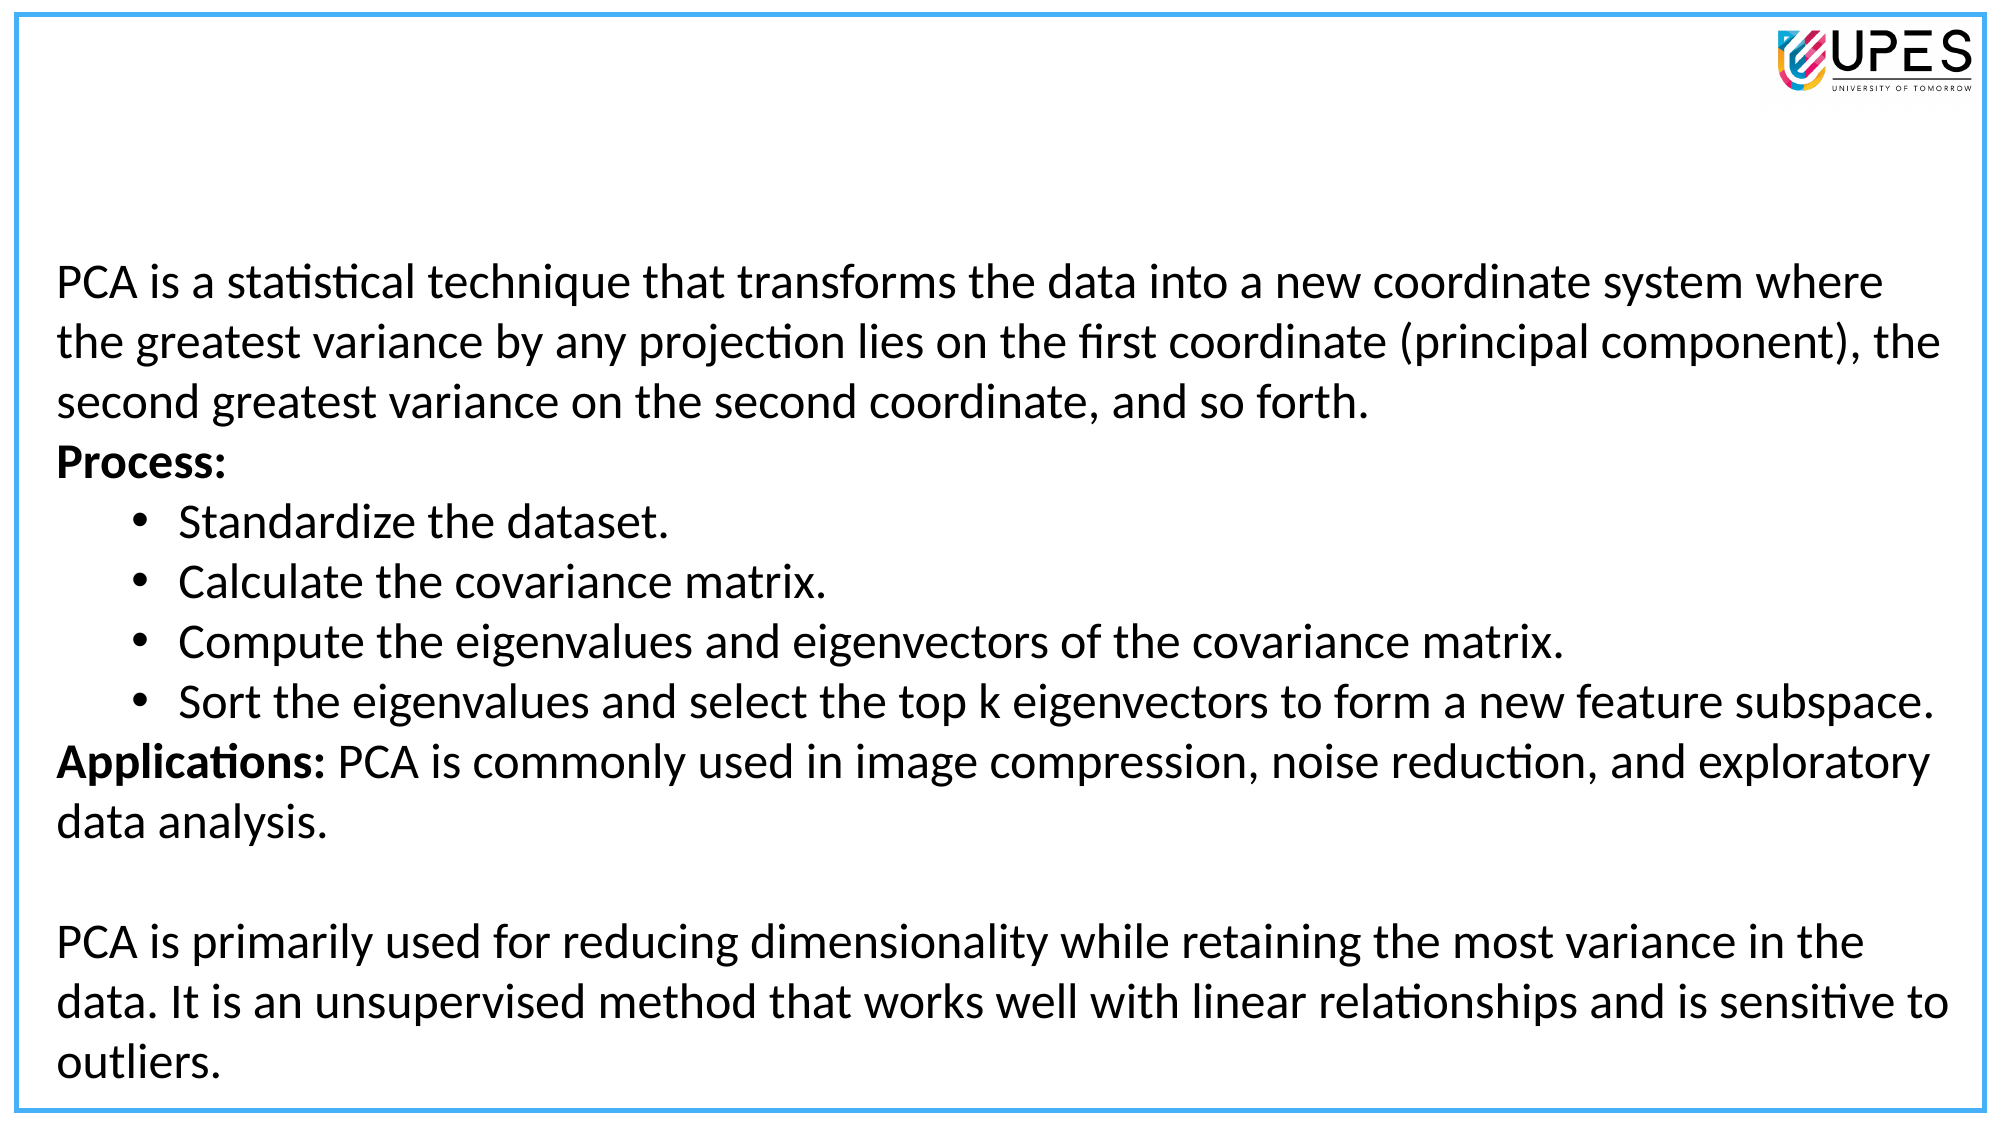

# . Principal Component Analysis (PCA)
78
PCA is a statistical technique that transforms the data into a new coordinate system where the greatest variance by any projection lies on the first coordinate (principal component), the second greatest variance on the second coordinate, and so forth.
Process:
Standardize the dataset.
Calculate the covariance matrix.
Compute the eigenvalues and eigenvectors of the covariance matrix.
Sort the eigenvalues and select the top k eigenvectors to form a new feature subspace.
Applications: PCA is commonly used in image compression, noise reduction, and exploratory data analysis.

PCA is primarily used for reducing dimensionality while retaining the most variance in the data. It is an unsupervised method that works well with linear relationships and is sensitive to outliers.